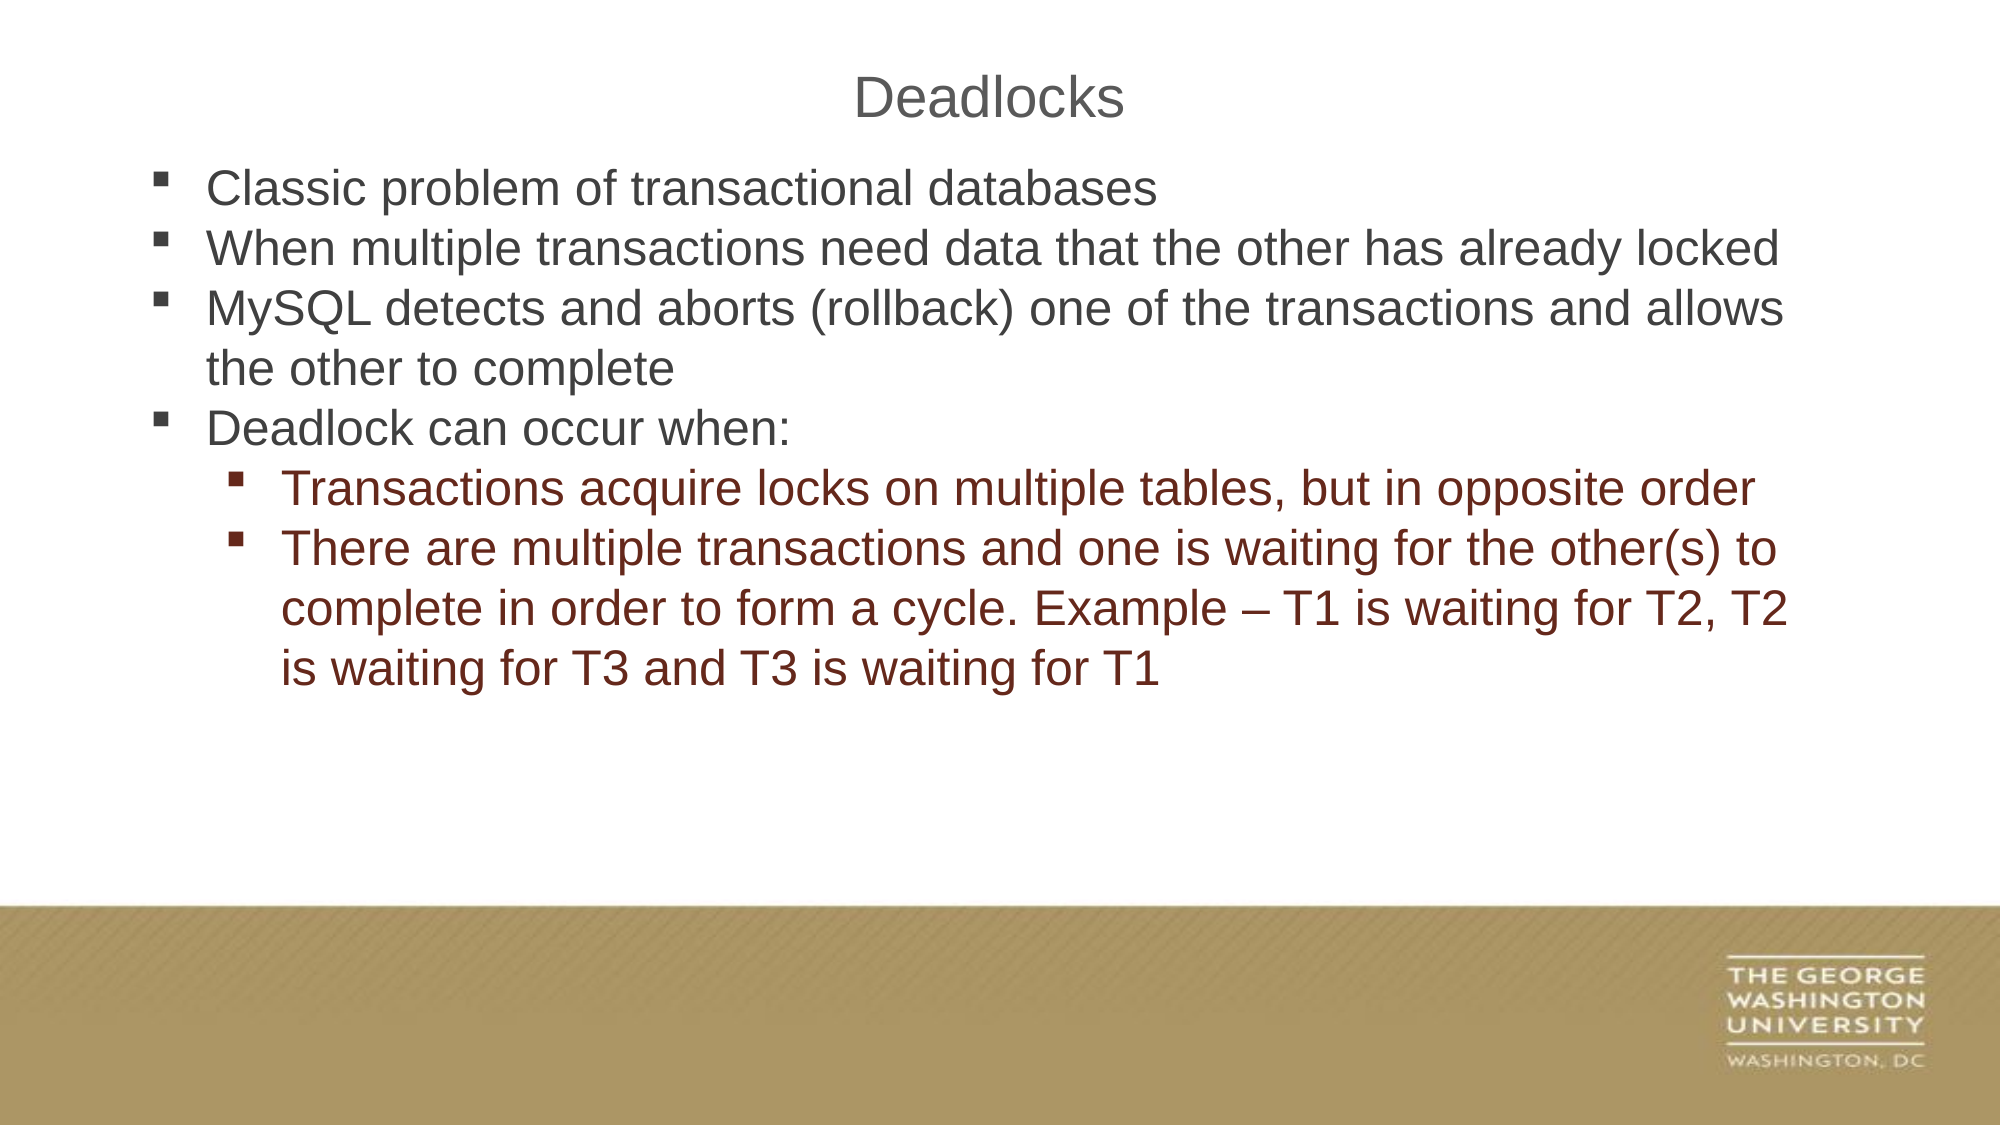

Deadlocks
Classic problem of transactional databases
When multiple transactions need data that the other has already locked
MySQL detects and aborts (rollback) one of the transactions and allows the other to complete
Deadlock can occur when:
Transactions acquire locks on multiple tables, but in opposite order
There are multiple transactions and one is waiting for the other(s) to complete in order to form a cycle. Example – T1 is waiting for T2, T2 is waiting for T3 and T3 is waiting for T1